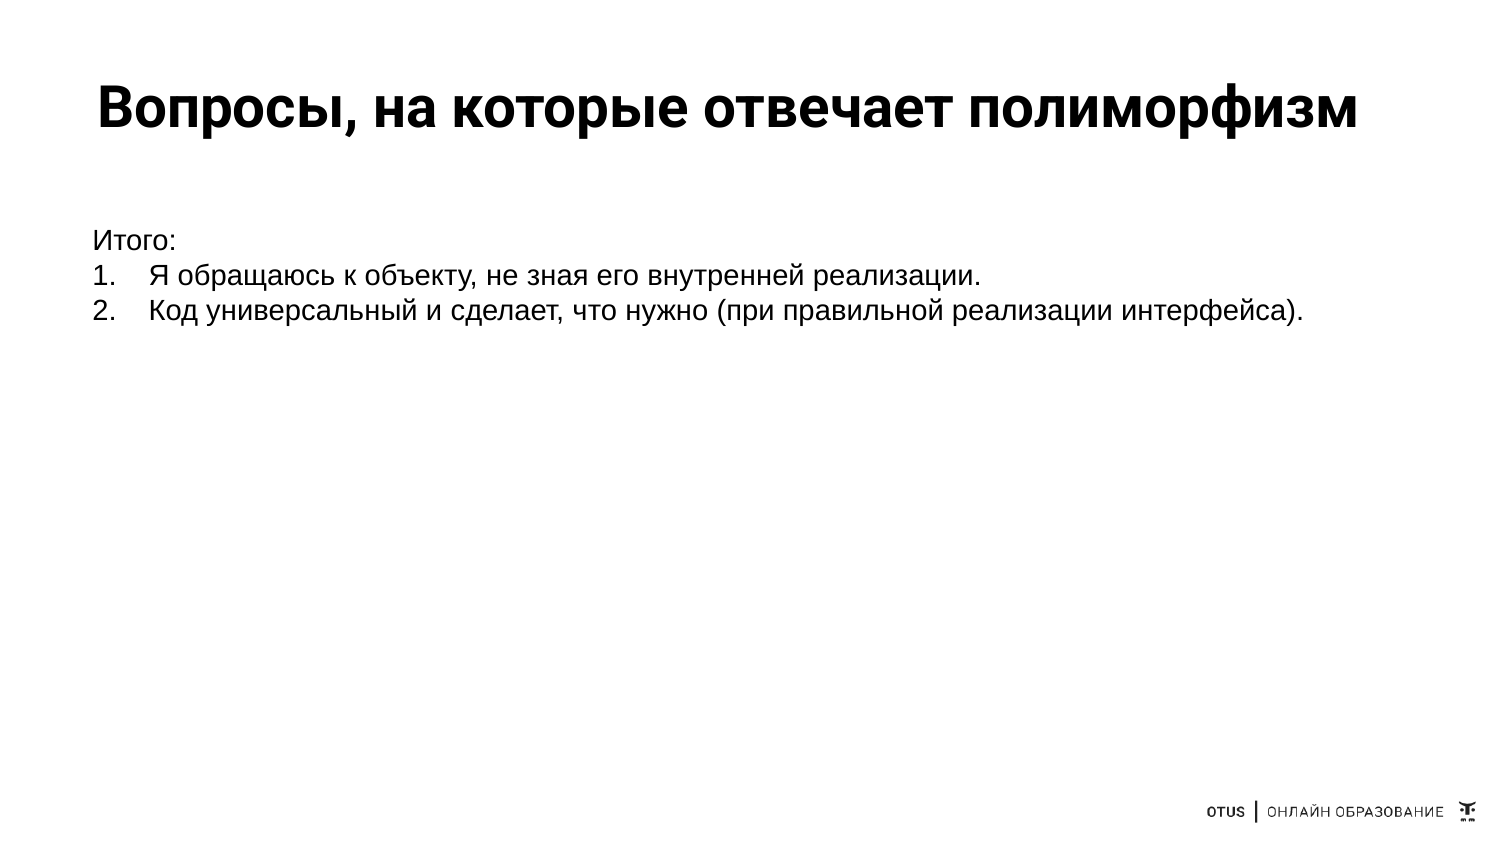

# Вопросы, на которые отвечает полиморфизм

Итого:
Я обращаюсь к объекту, не зная его внутренней реализации.
Код универсальный и сделает, что нужно (при правильной реализации интерфейса).